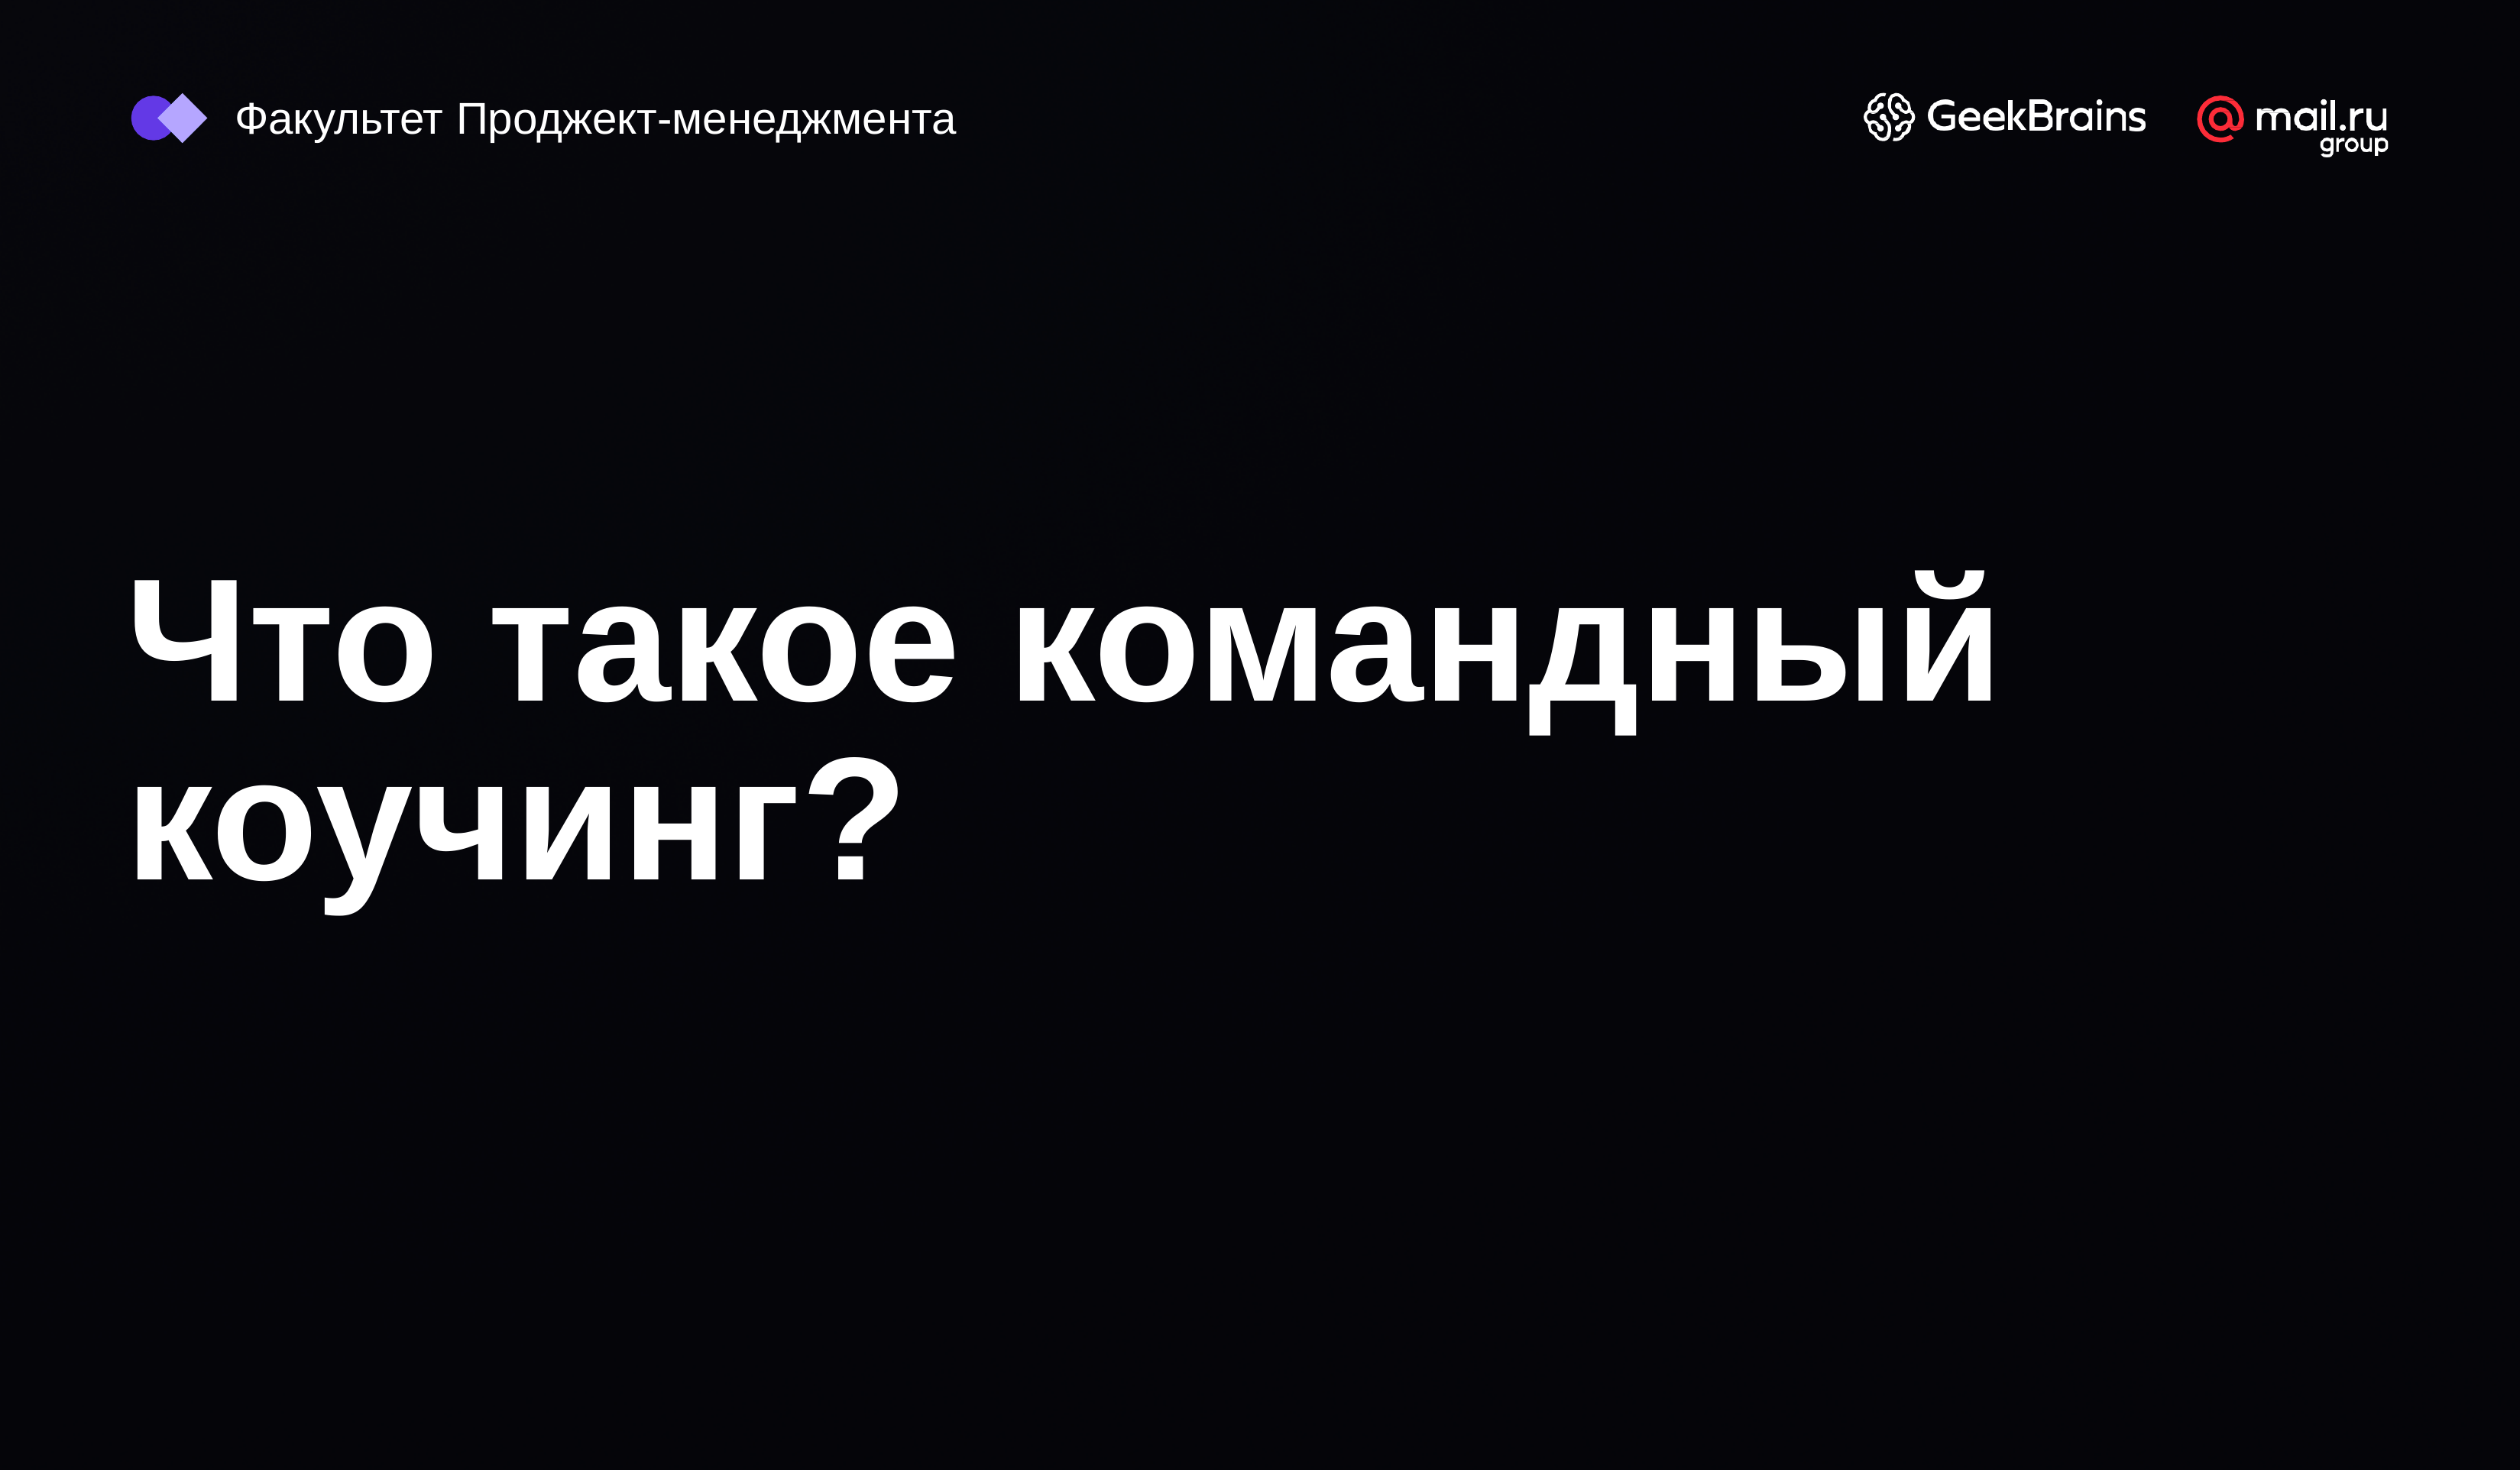

Факультет Проджект-менеджмента

# Что такое командный коучинг?